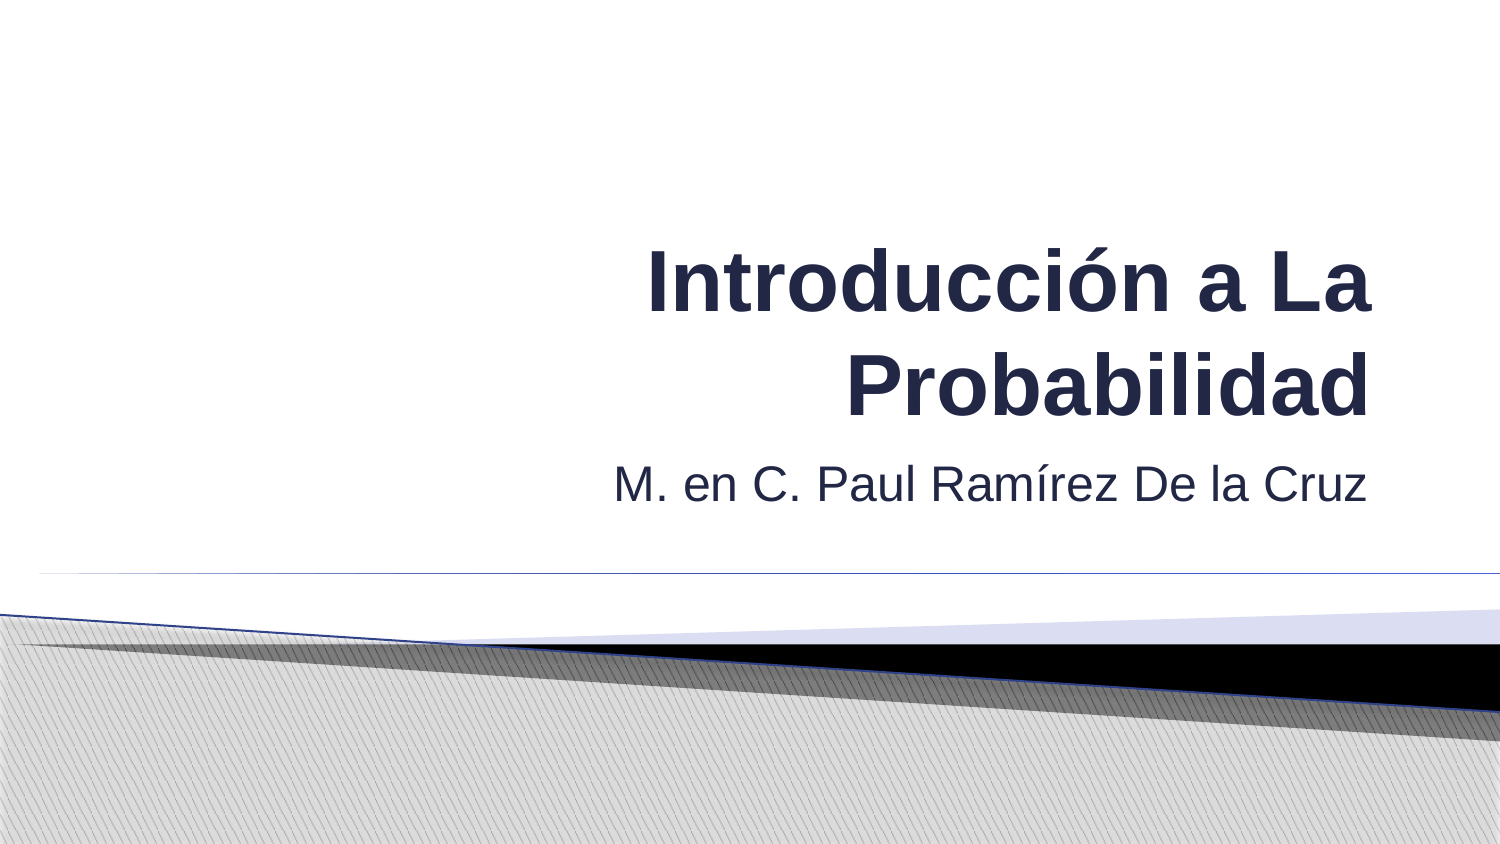

# Introducción a La Probabilidad
M. en C. Paul Ramírez De la Cruz